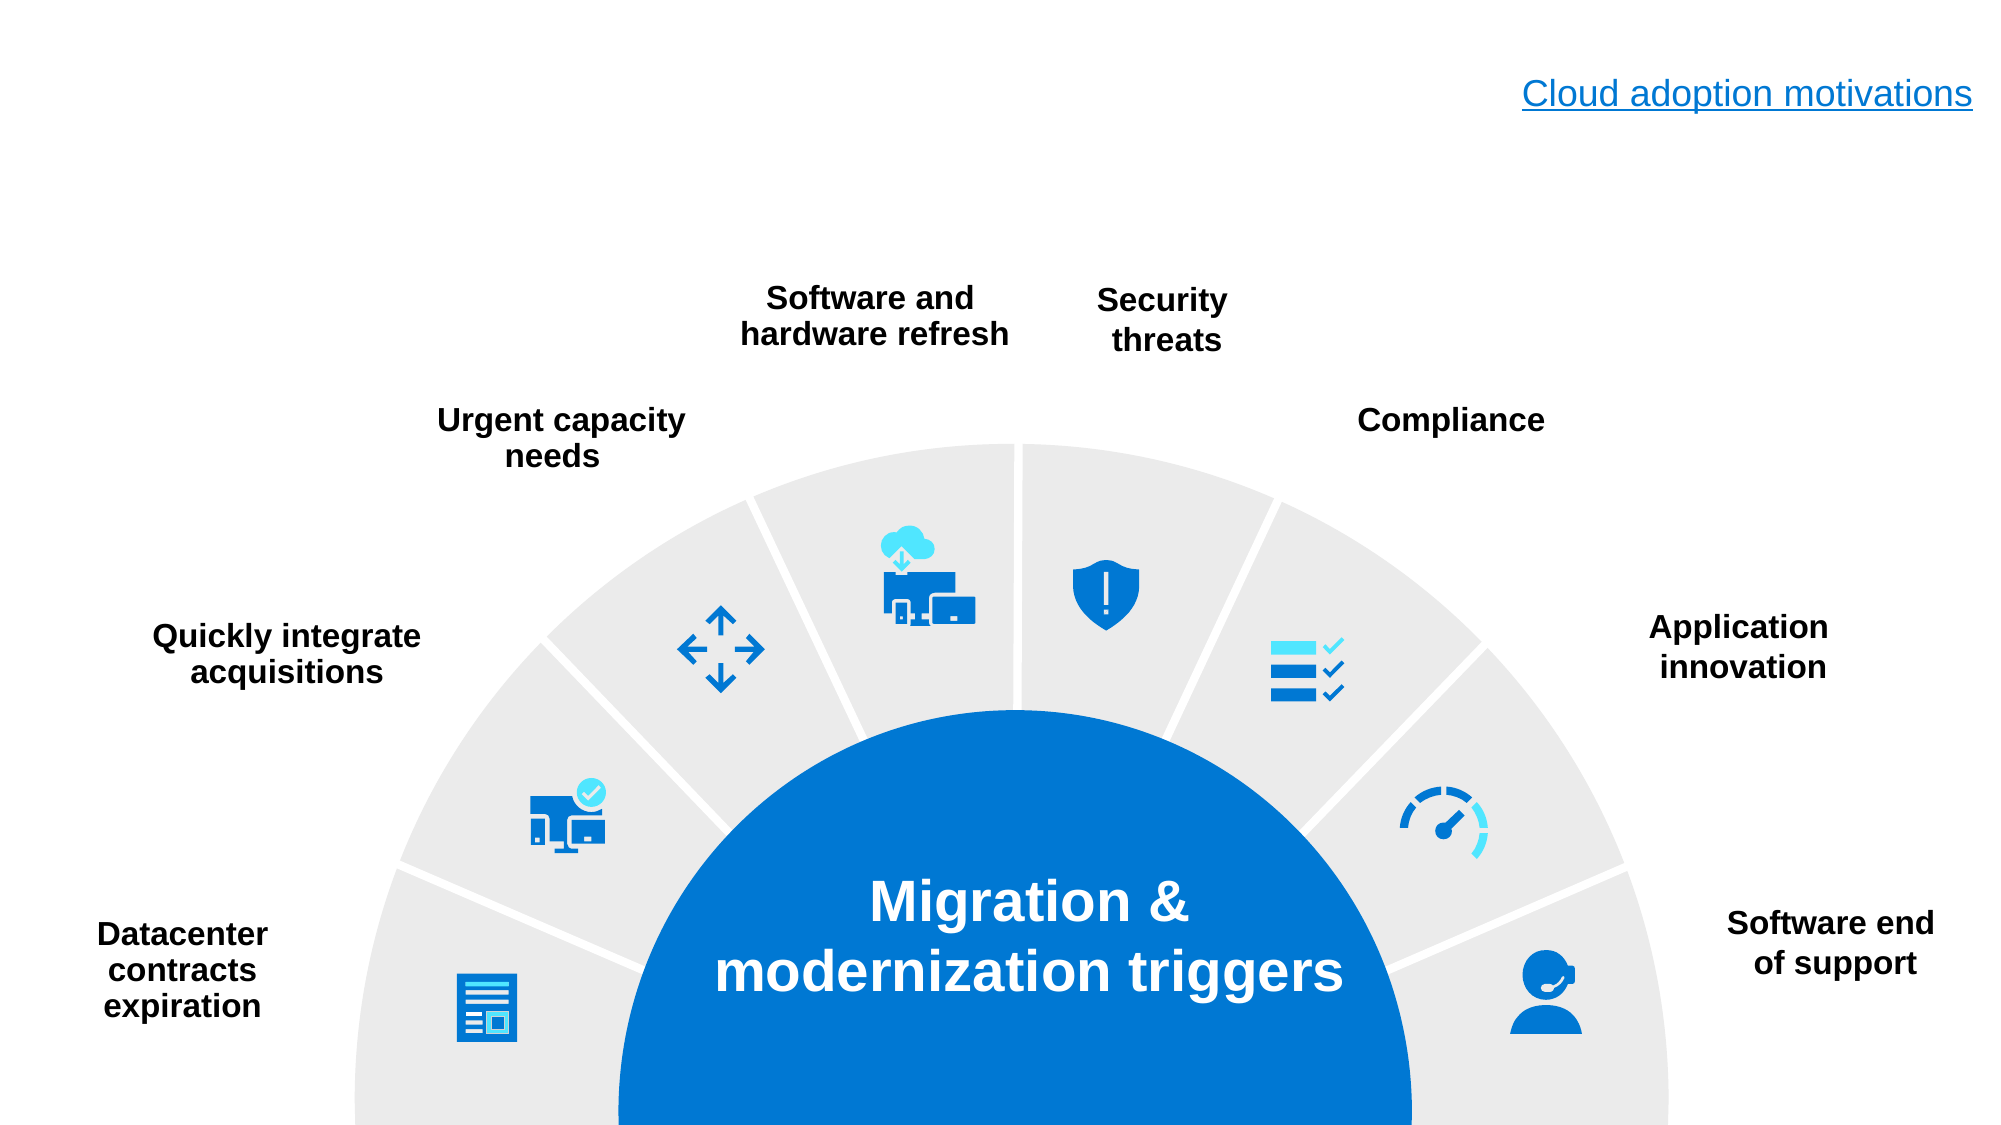

Cloud adoption motivations
Security
threats

Software and
hardware refresh

Compliance

Urgent capacity needs

Application
innovation

Quickly integrate acquisitions

Migration & modernization triggers
Software end
of support

Datacenter contracts expiration